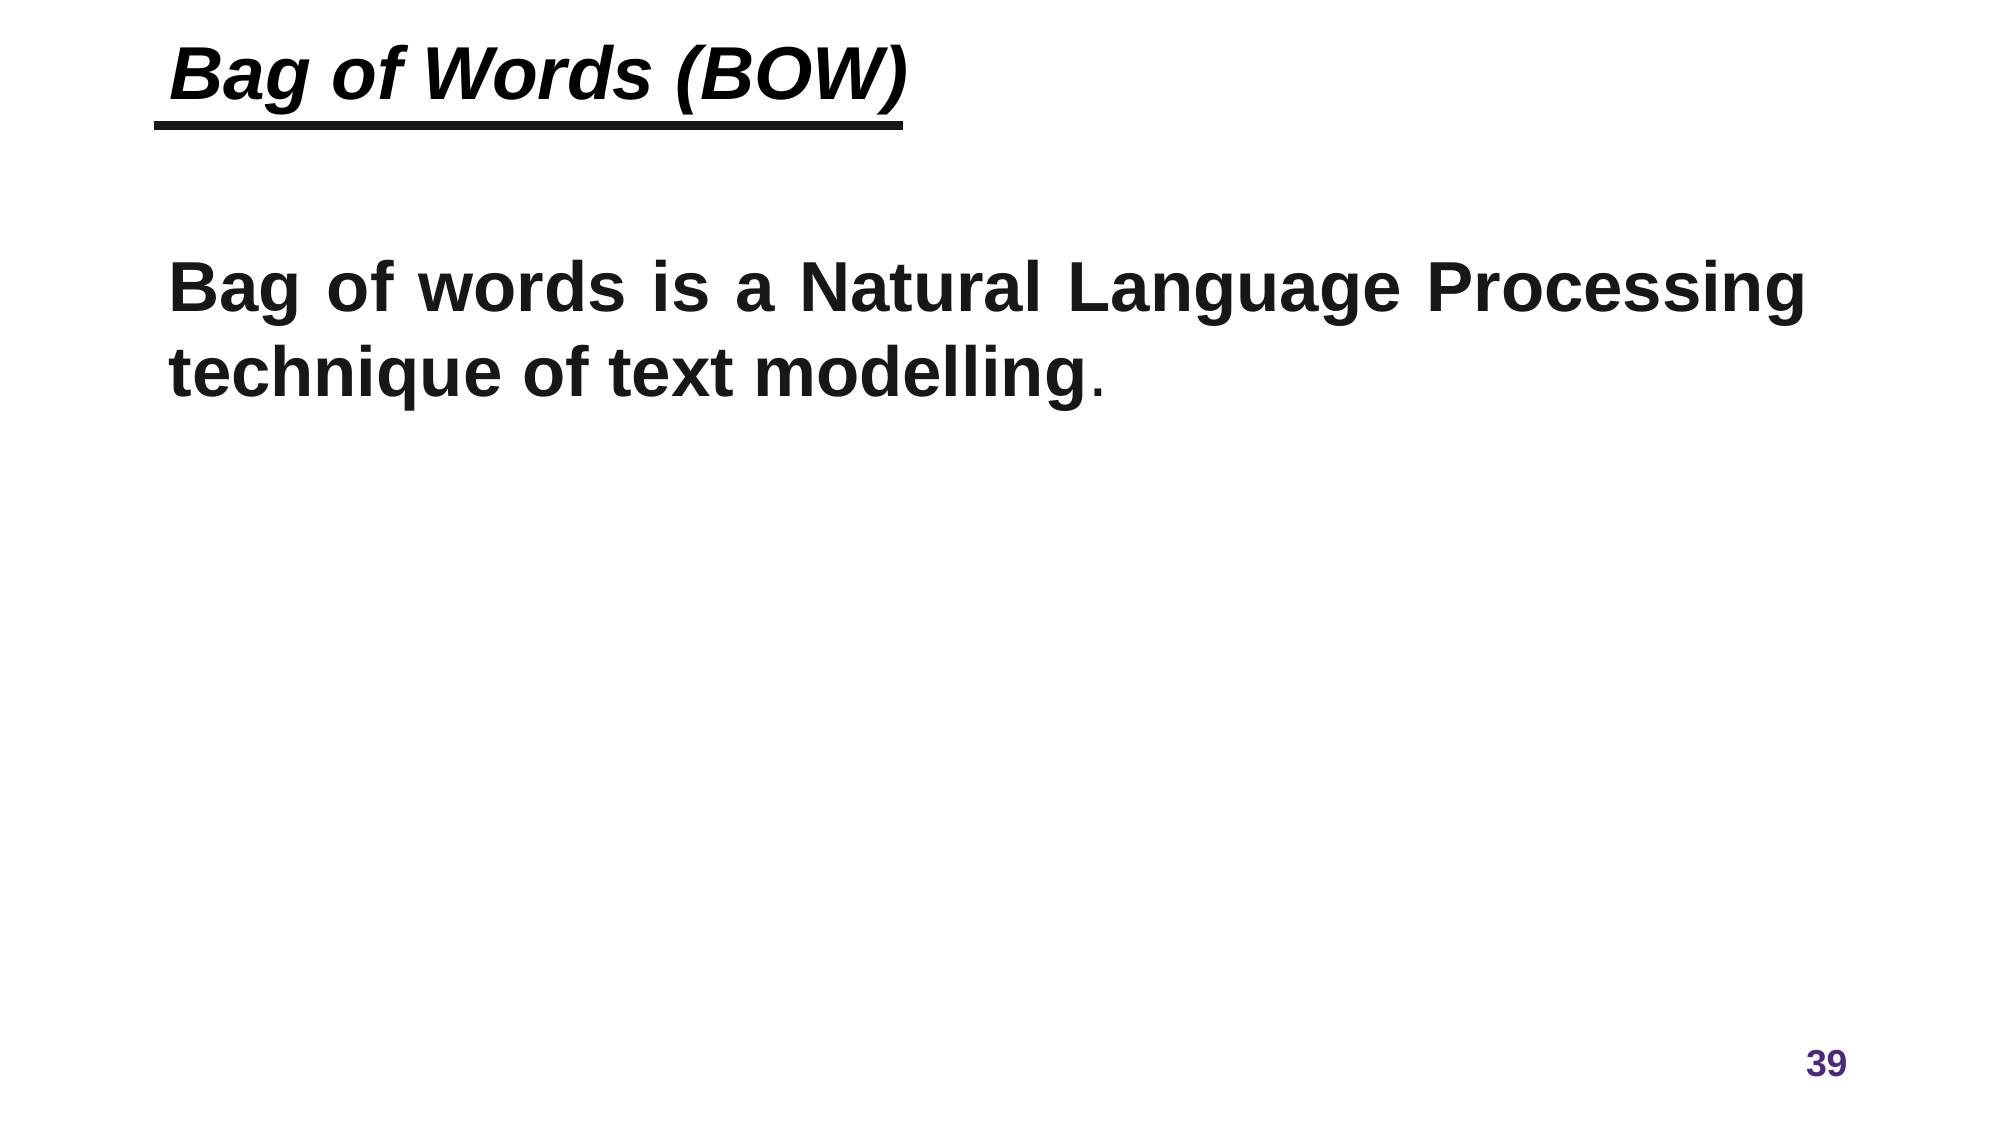

# Bag of Words (BOW)
Bag of words is a Natural Language Processing technique of text modelling.
Myth
Outcome